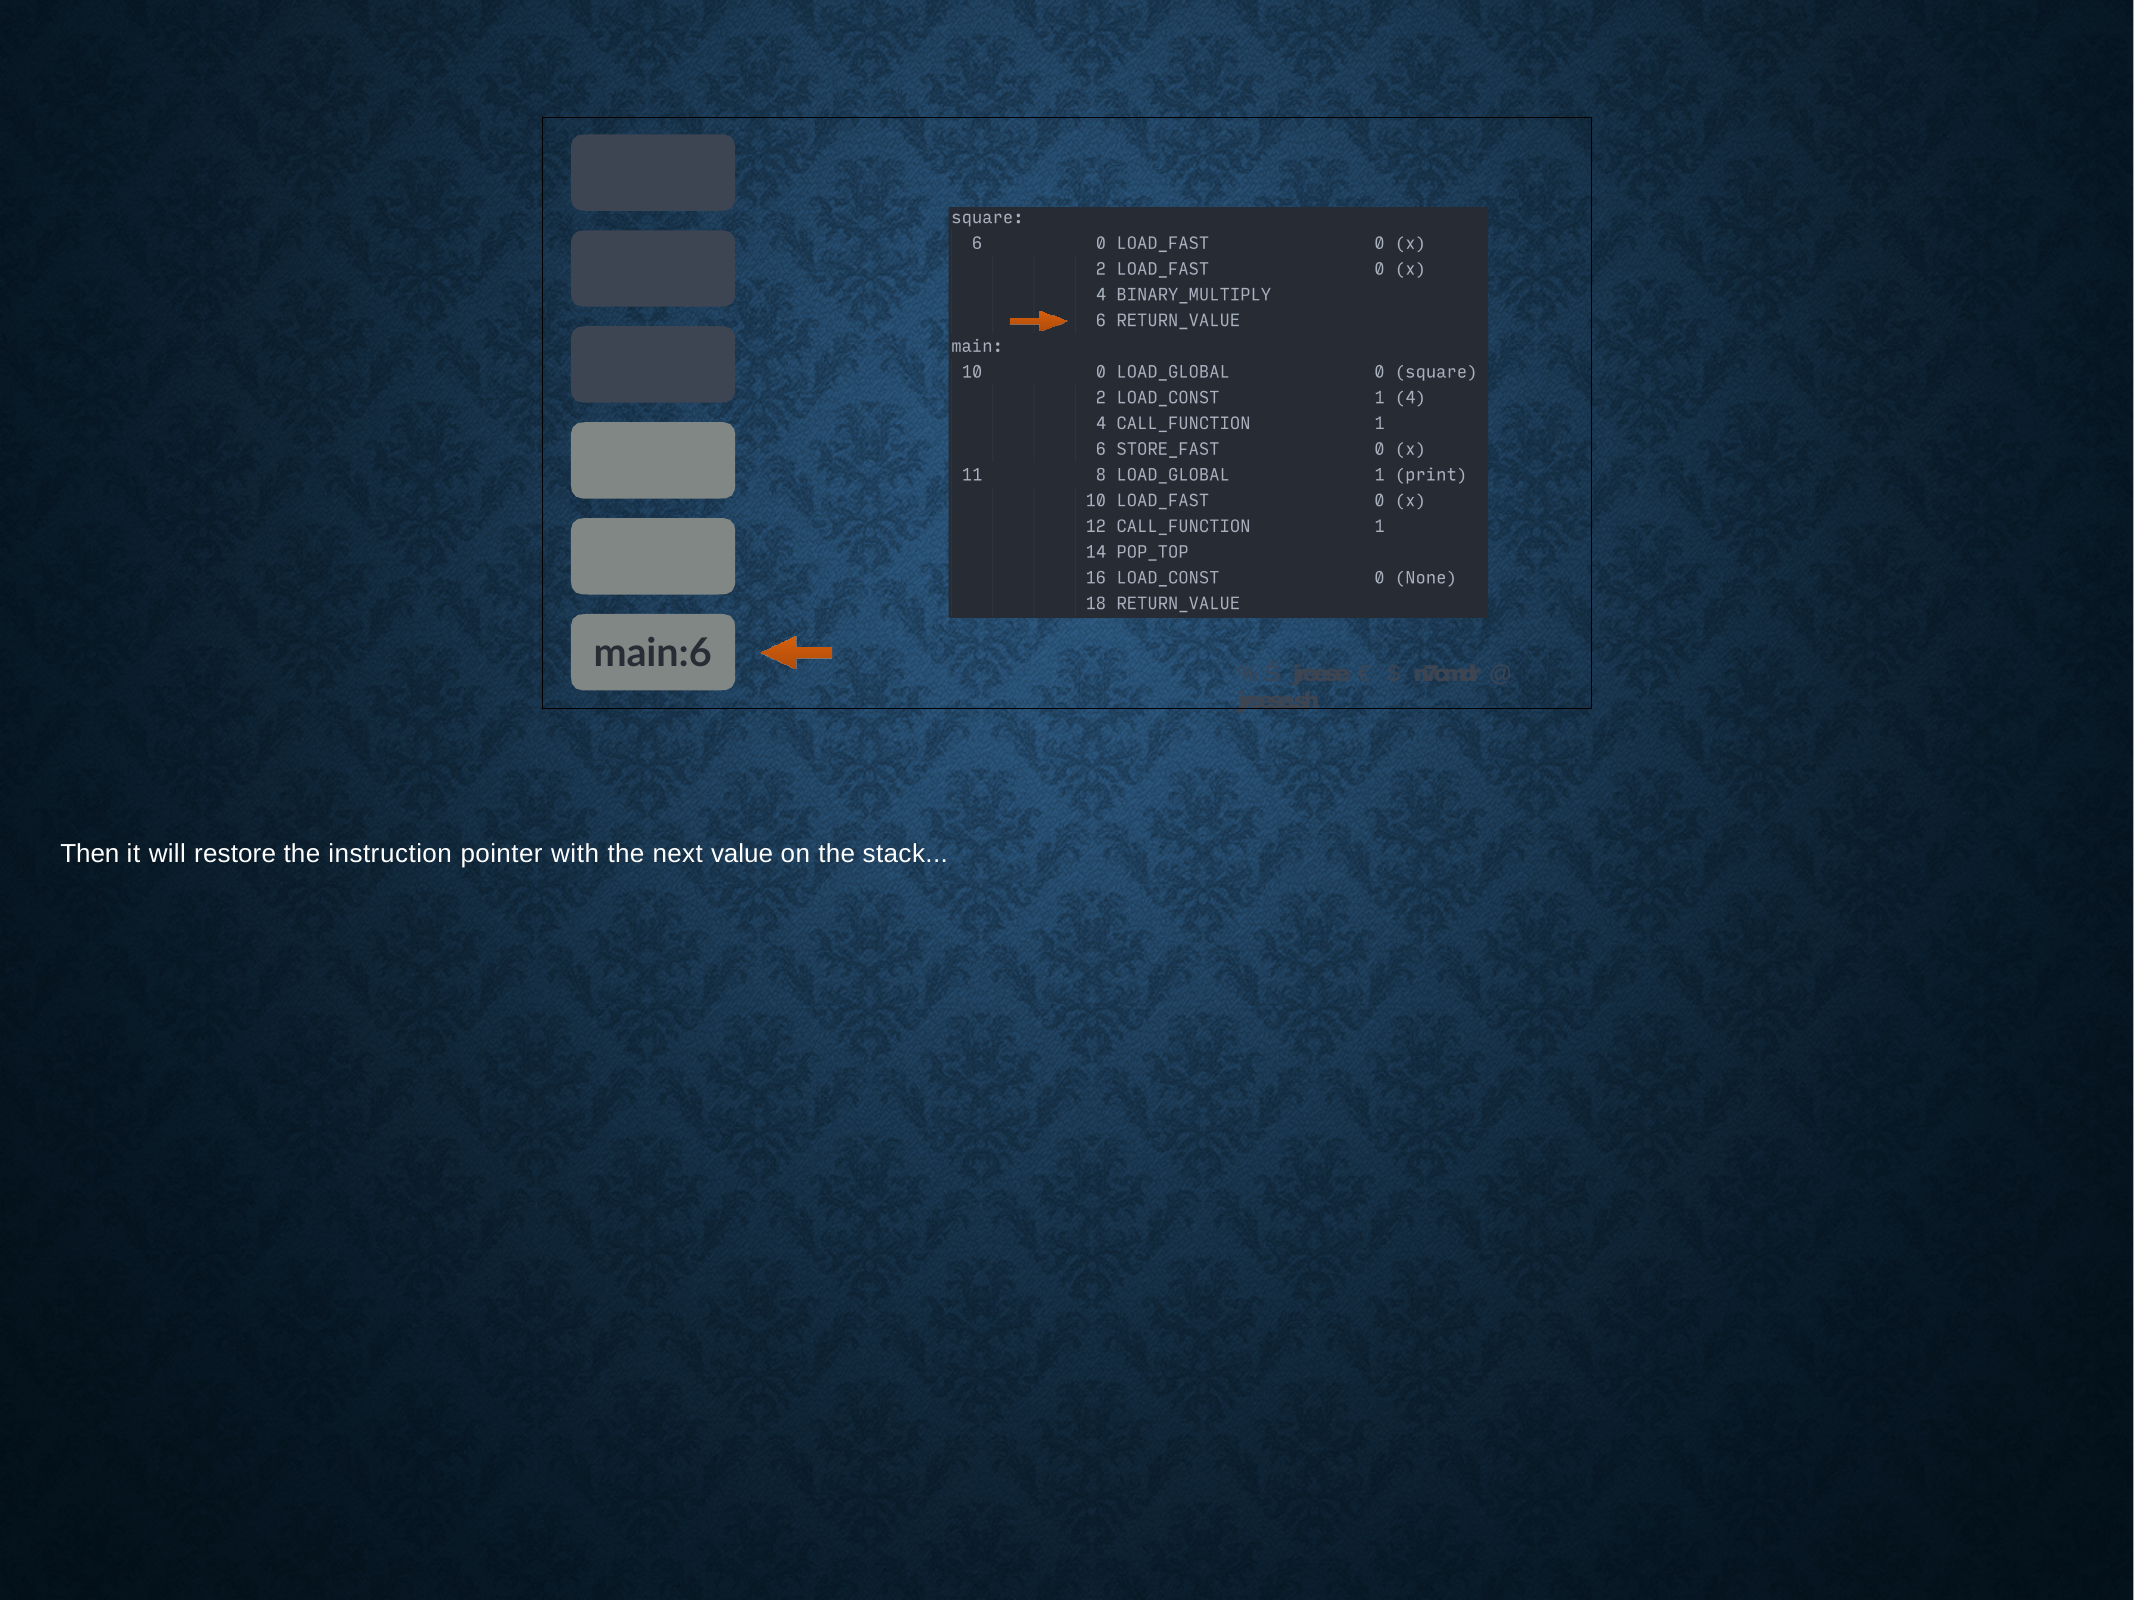

main:6

% Š jreese € $ n7cmdr @ jreese.sh
Then it will restore the instruction pointer with the next value on the stack...